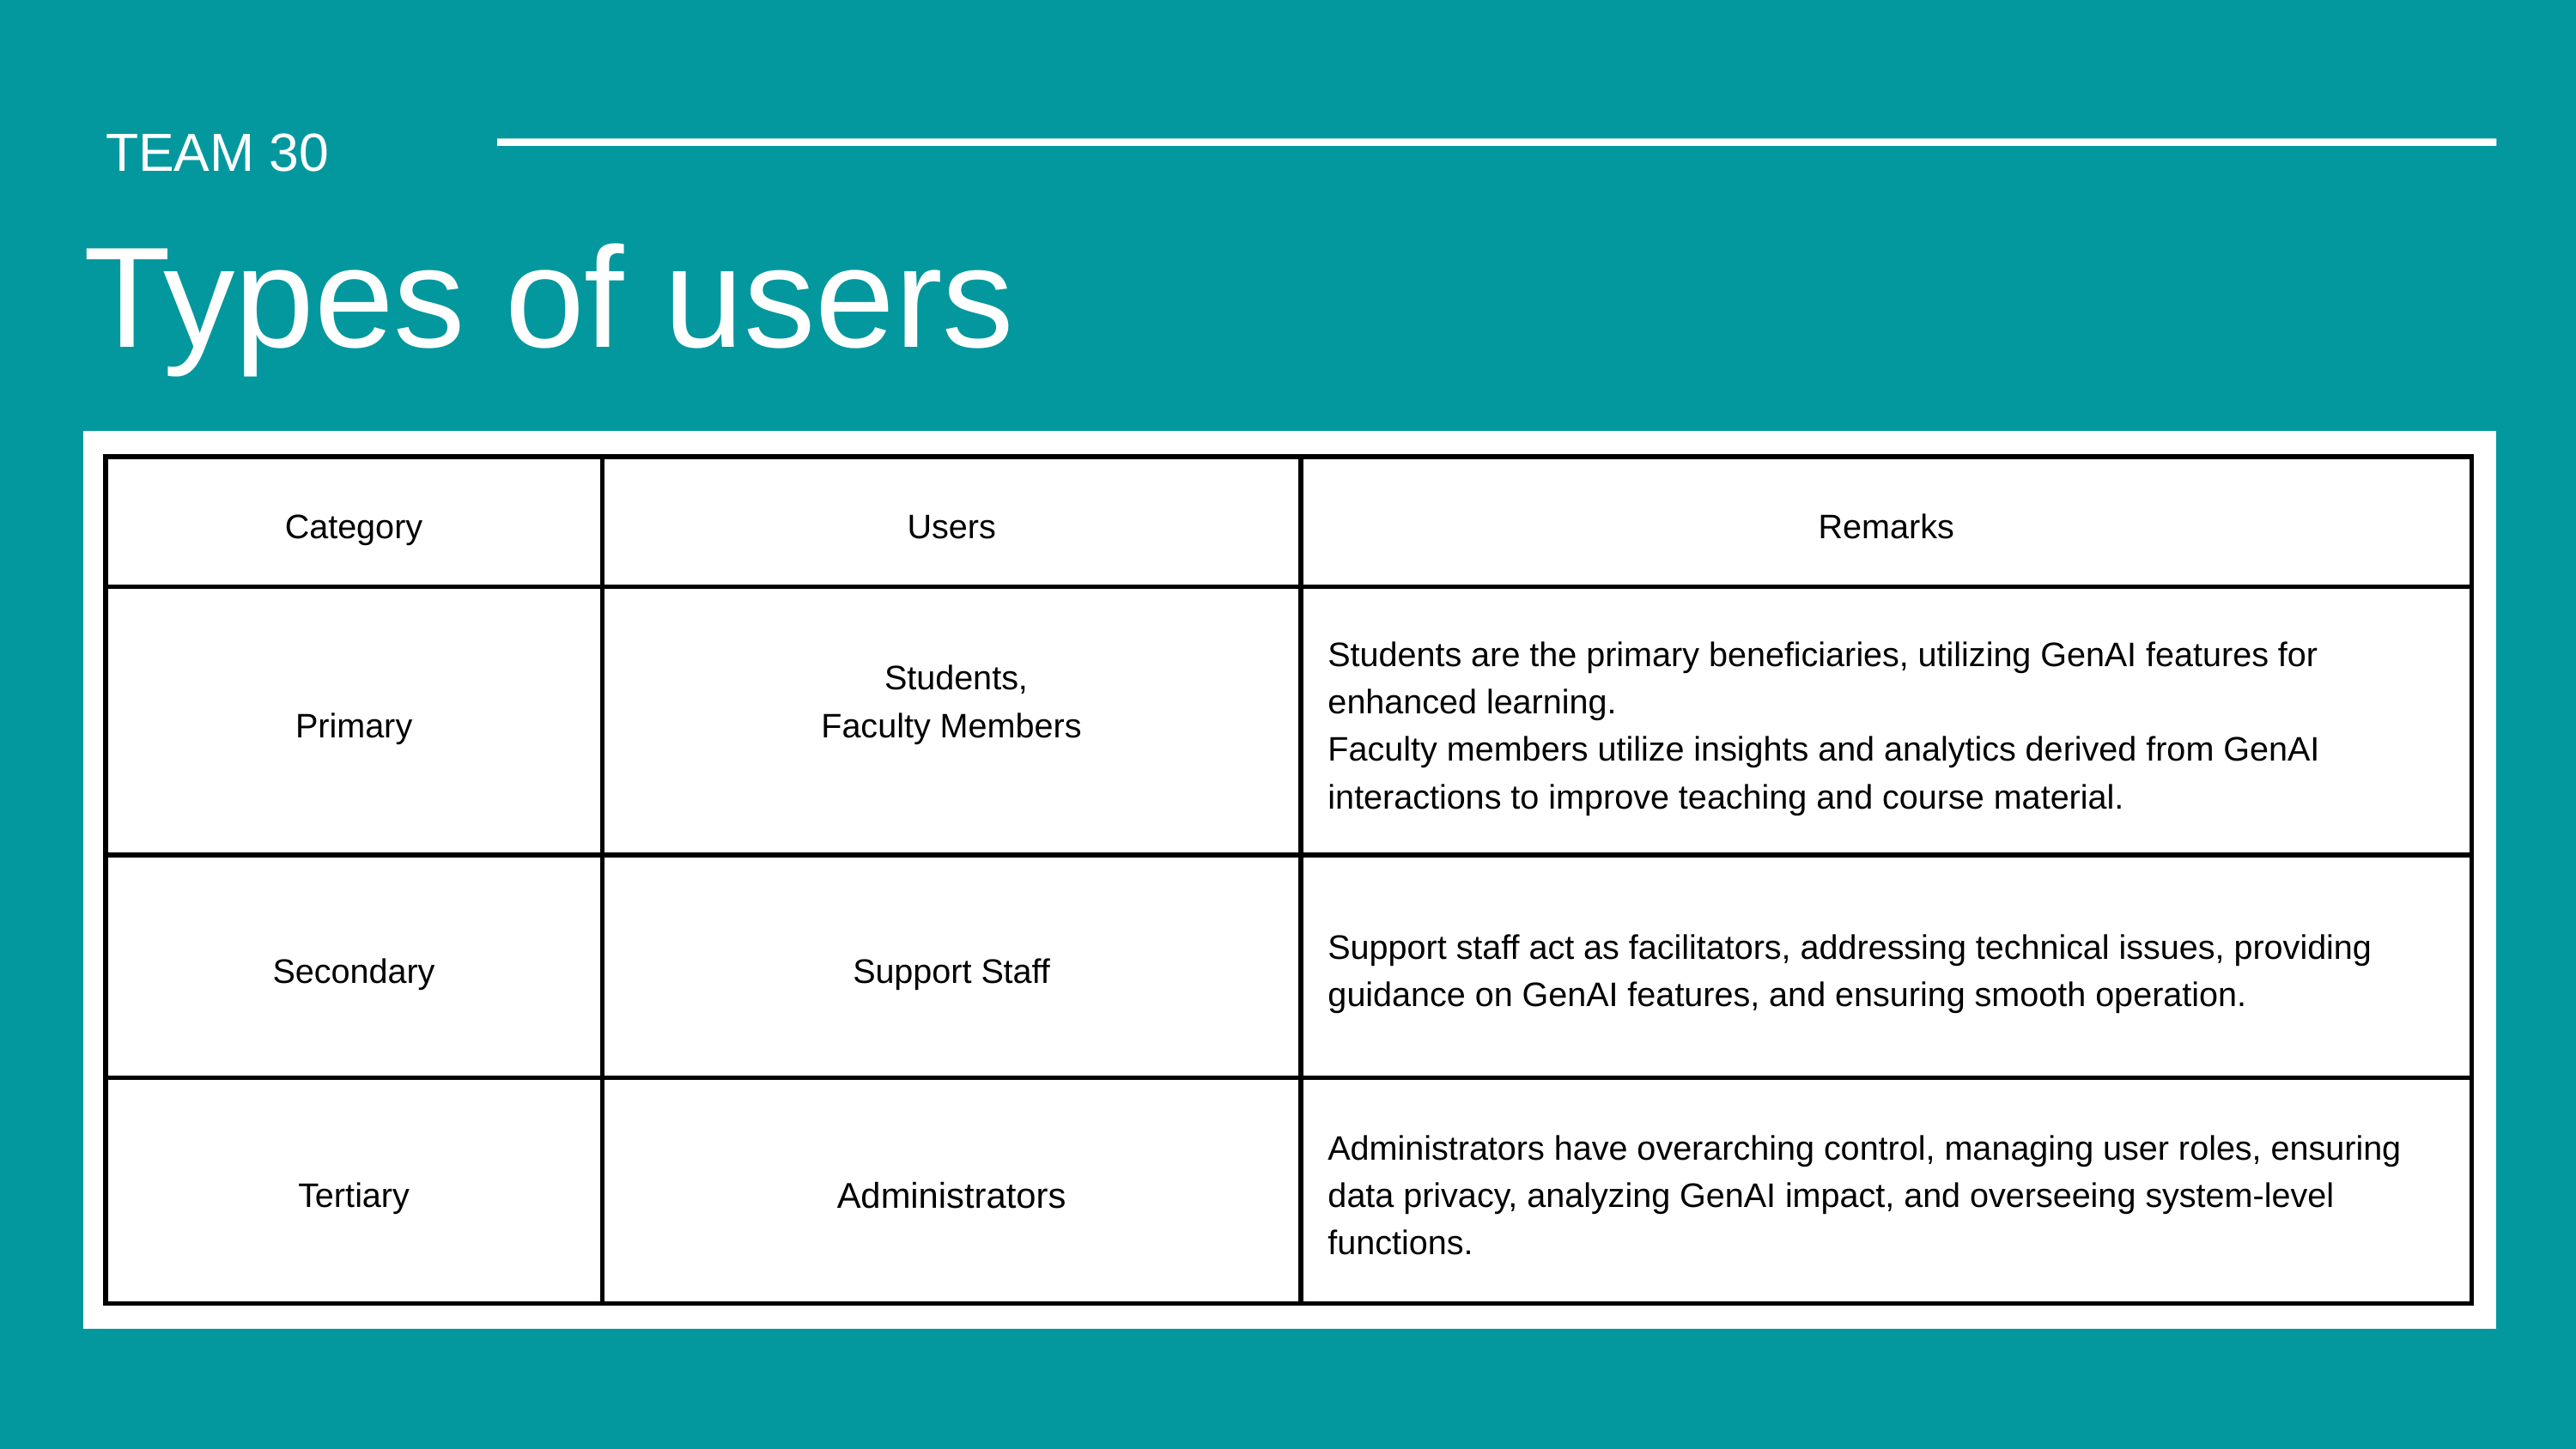

TEAM 30

Types of users

| Category | Users | Remarks |
| --- | --- | --- |
| Primary | Students, Faculty Members | Students are the primary beneficiaries, utilizing GenAI features for enhanced learning. Faculty members utilize insights and analytics derived from GenAI interactions to improve teaching and course material. |
| Secondary | Support Staff | Support staff act as facilitators, addressing technical issues, providing guidance on GenAI features, and ensuring smooth operation. |
| Tertiary | Administrators | Administrators have overarching control, managing user roles, ensuring data privacy, analyzing GenAI impact, and overseeing system-level functions. |